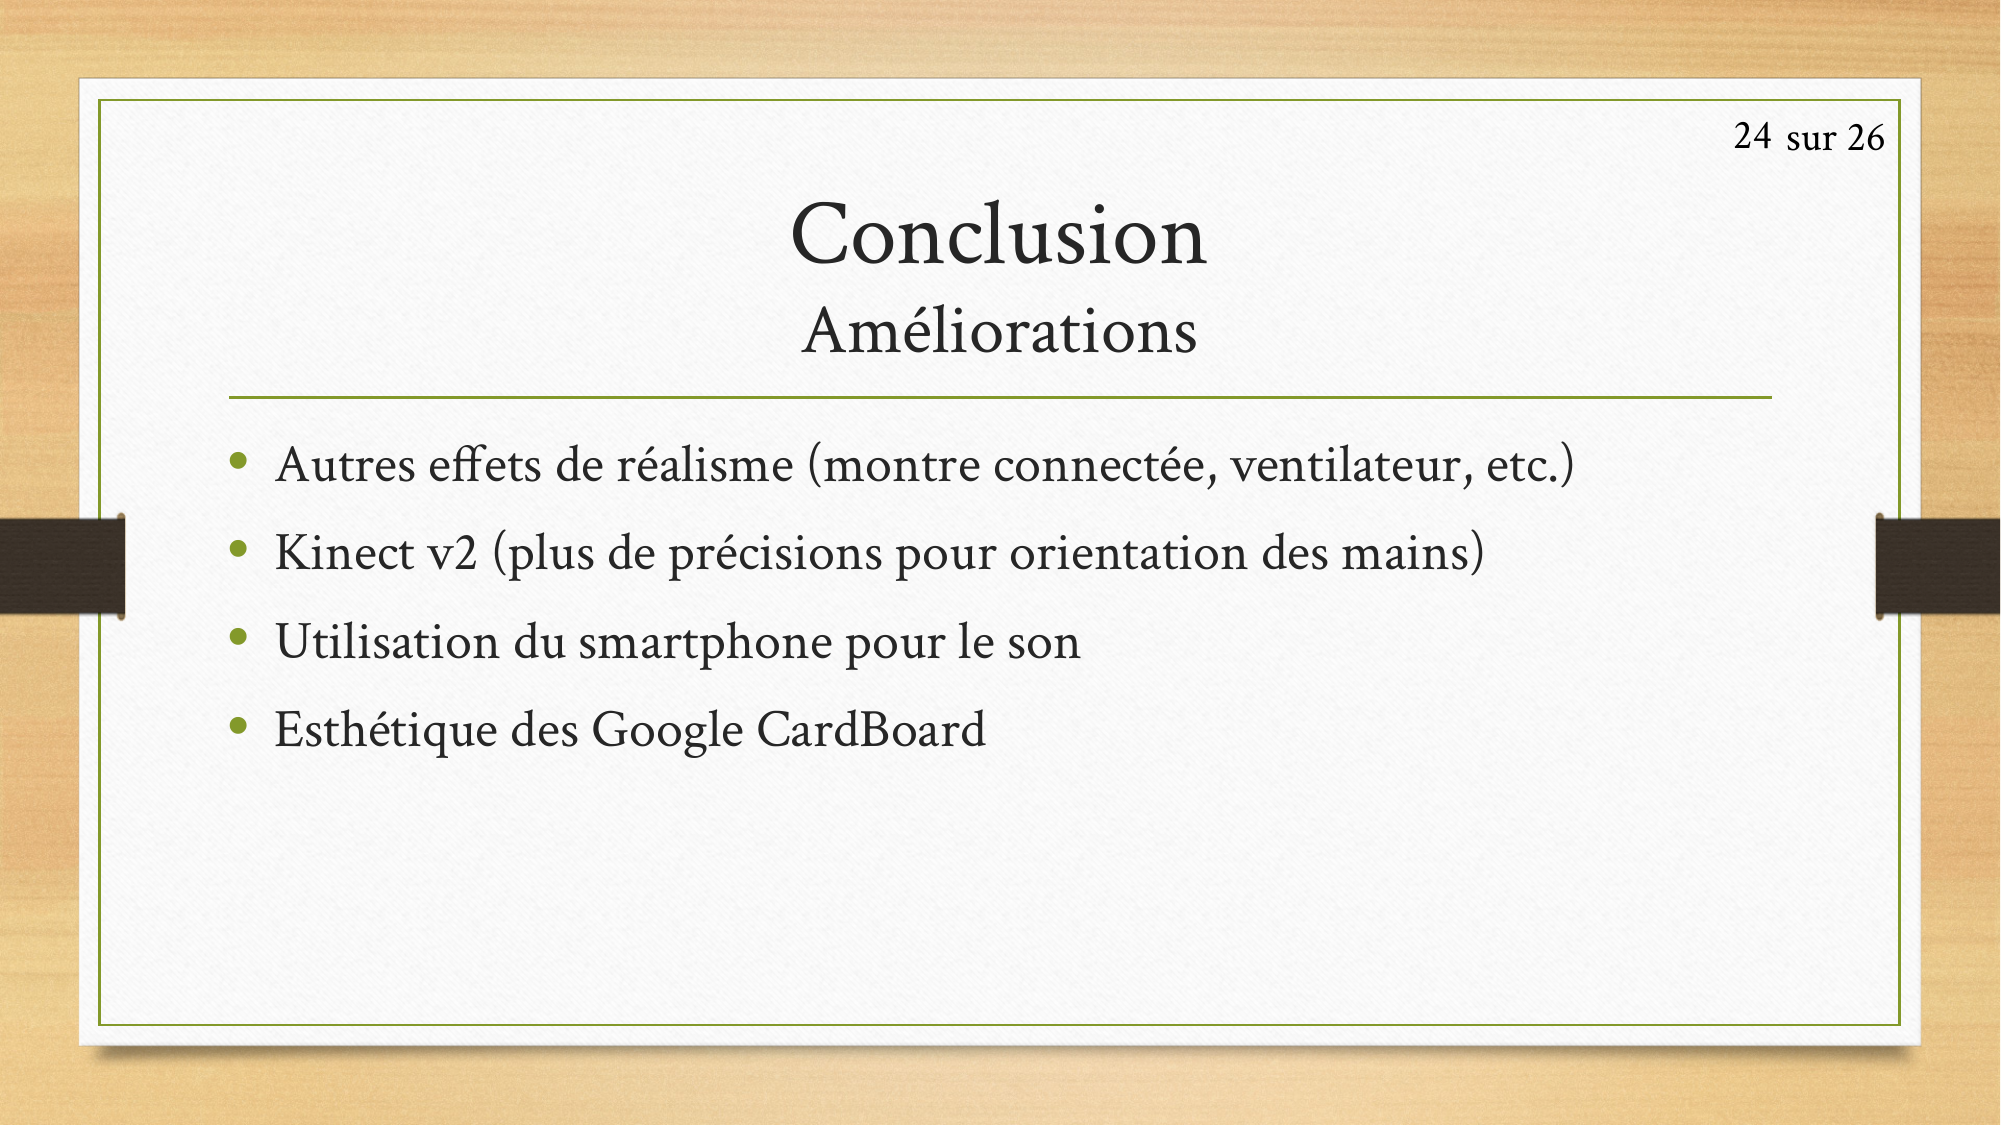

sur 26
24
# Conclusion Améliorations
Autres effets de réalisme (montre connectée, ventilateur, etc.)
Kinect v2 (plus de précisions pour orientation des mains)
Utilisation du smartphone pour le son
Esthétique des Google CardBoard